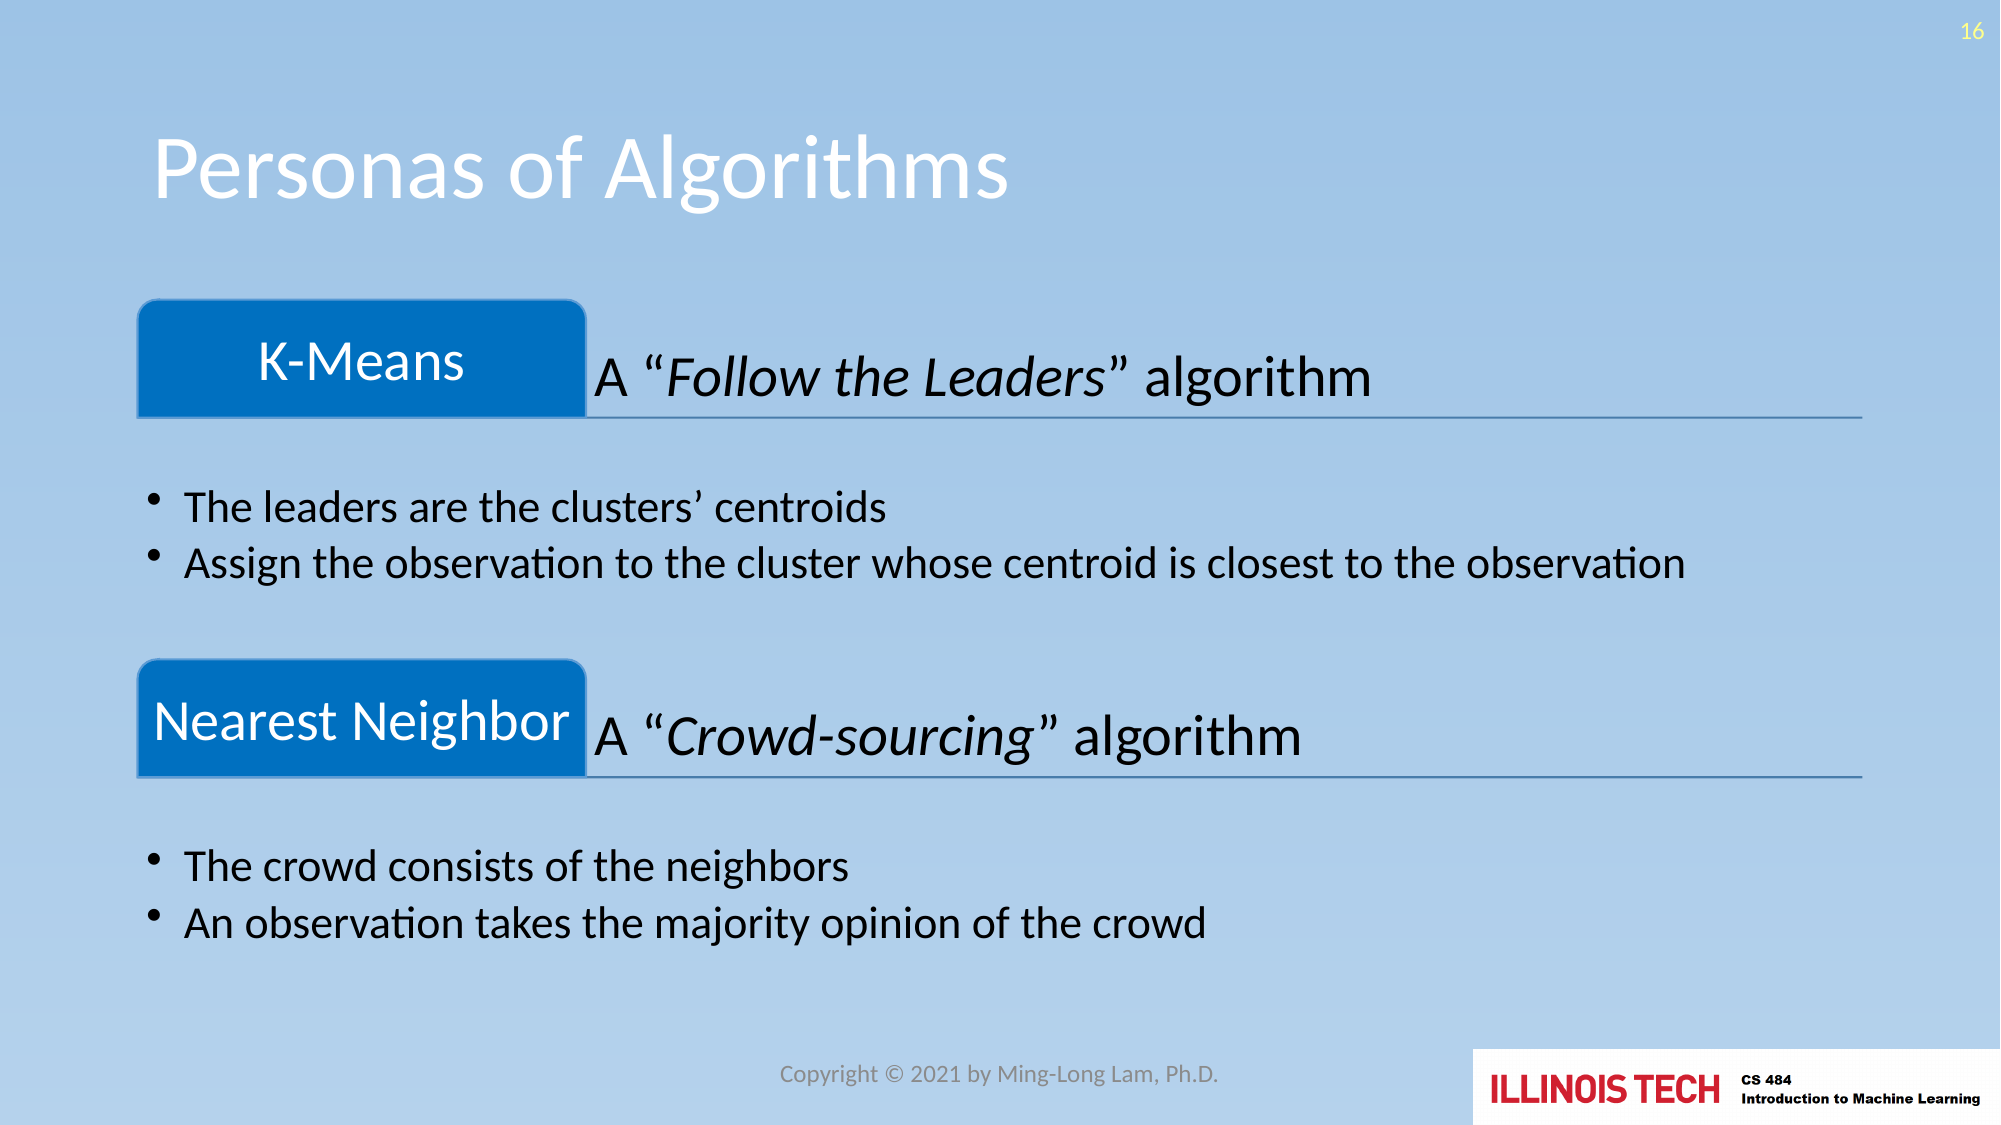

16
# Personas of Algorithms
A “Follow the Leaders” algorithm
K-Means
The leaders are the clusters’ centroids
Assign the observation to the cluster whose centroid is closest to the observation
A “Crowd-sourcing” algorithm
Nearest Neighbor
The crowd consists of the neighbors
An observation takes the majority opinion of the crowd
Copyright © 2021 by Ming-Long Lam, Ph.D.